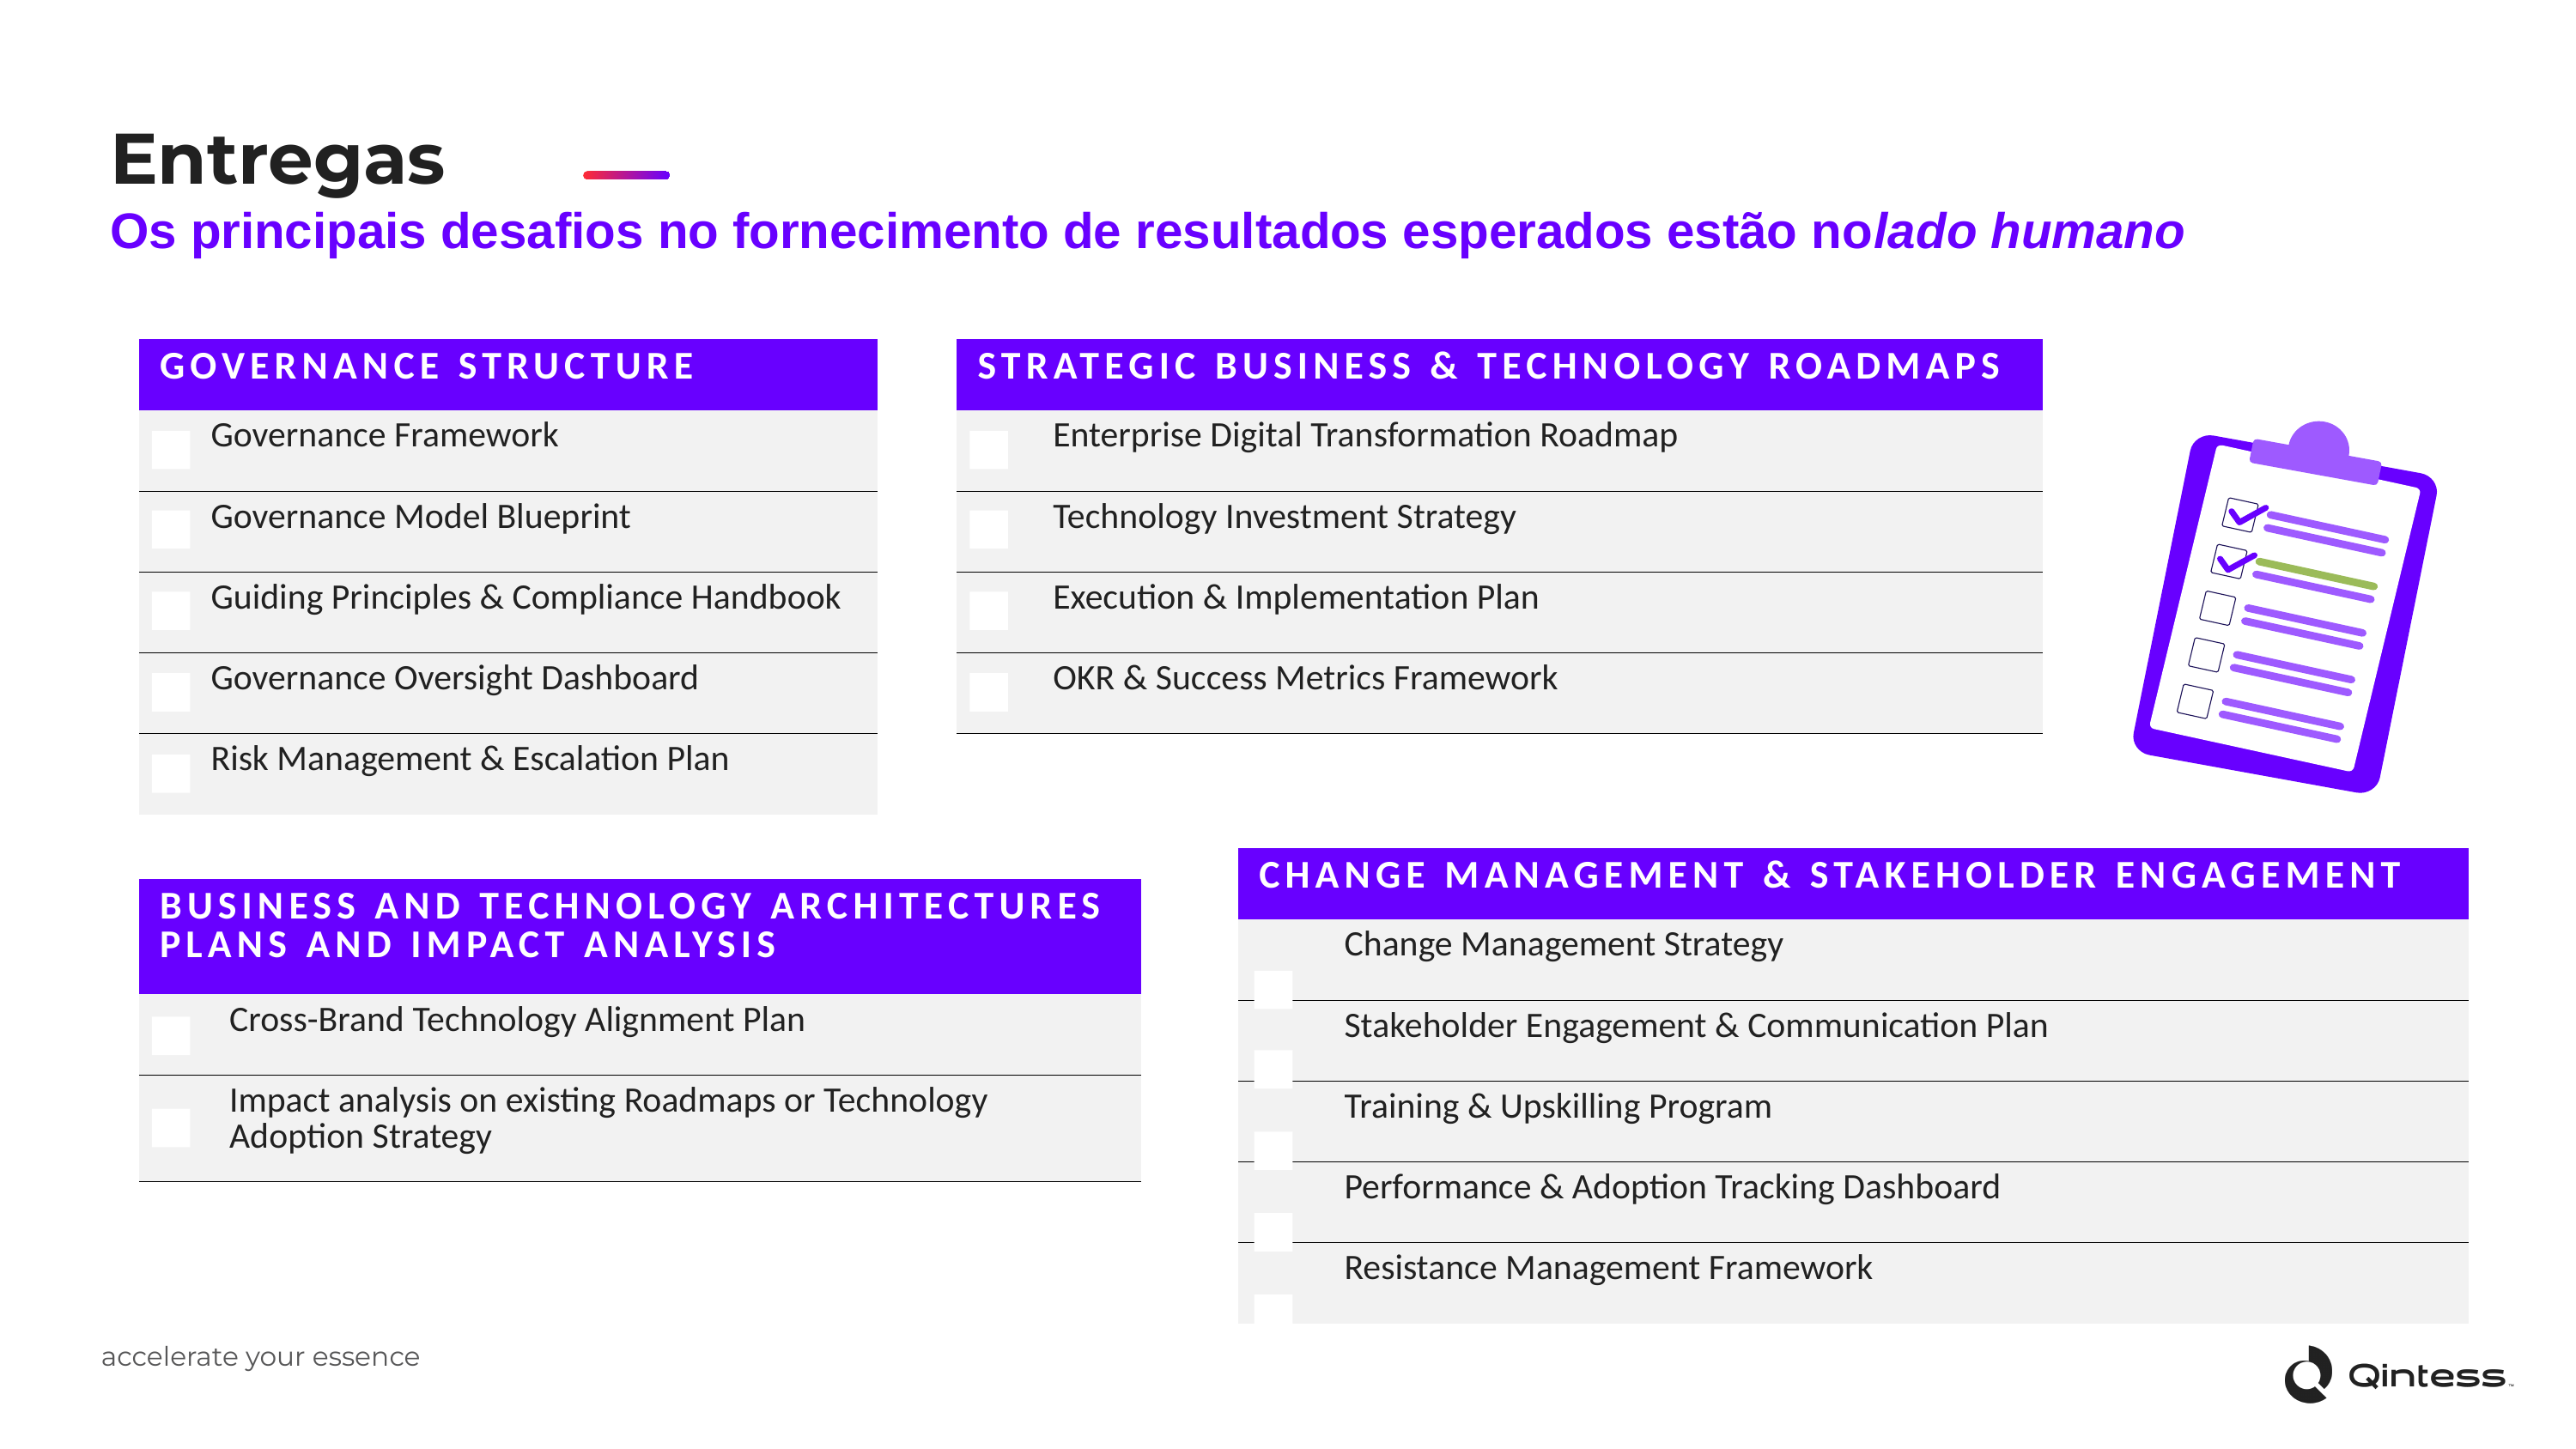

Entregas
Os principais desafios no fornecimento de resultados esperados estão nolado humano

| GOVERNANCE STRUCTURE |  |
| --- | --- |
|  | Governance Framework |
|  | Governance Model Blueprint |
|  | Guiding Principles & Compliance Handbook |
|  | Governance Oversight Dashboard |
|  | Risk Management & Escalation Plan |
| STRATEGIC BUSINESS & TECHNOLOGY ROADMAPS |  |
| --- | --- |
|  | Enterprise Digital Transformation Roadmap |
|  | Technology Investment Strategy |
|  | Execution & Implementation Plan |
|  | OKR & Success Metrics Framework |

| CHANGE MANAGEMENT & STAKEHOLDER ENGAGEMENT |  |
| --- | --- |
|  | Change Management Strategy |
|  | Stakeholder Engagement & Communication Plan |
|  | Training & Upskilling Program |
|  | Performance & Adoption Tracking Dashboard |
|  | Resistance Management Framework |
| BUSINESS AND TECHNOLOGY ARCHITECTURES PLANS AND IMPACT ANALYSIS |  |
| --- | --- |
|  | Cross-Brand Technology Alignment Plan |
|  | Impact analysis on existing Roadmaps or Technology Adoption Strategy |

Dirigimos e apoiamos nossos clientes em suas jornadas de realização, alcançando os resultados esperados